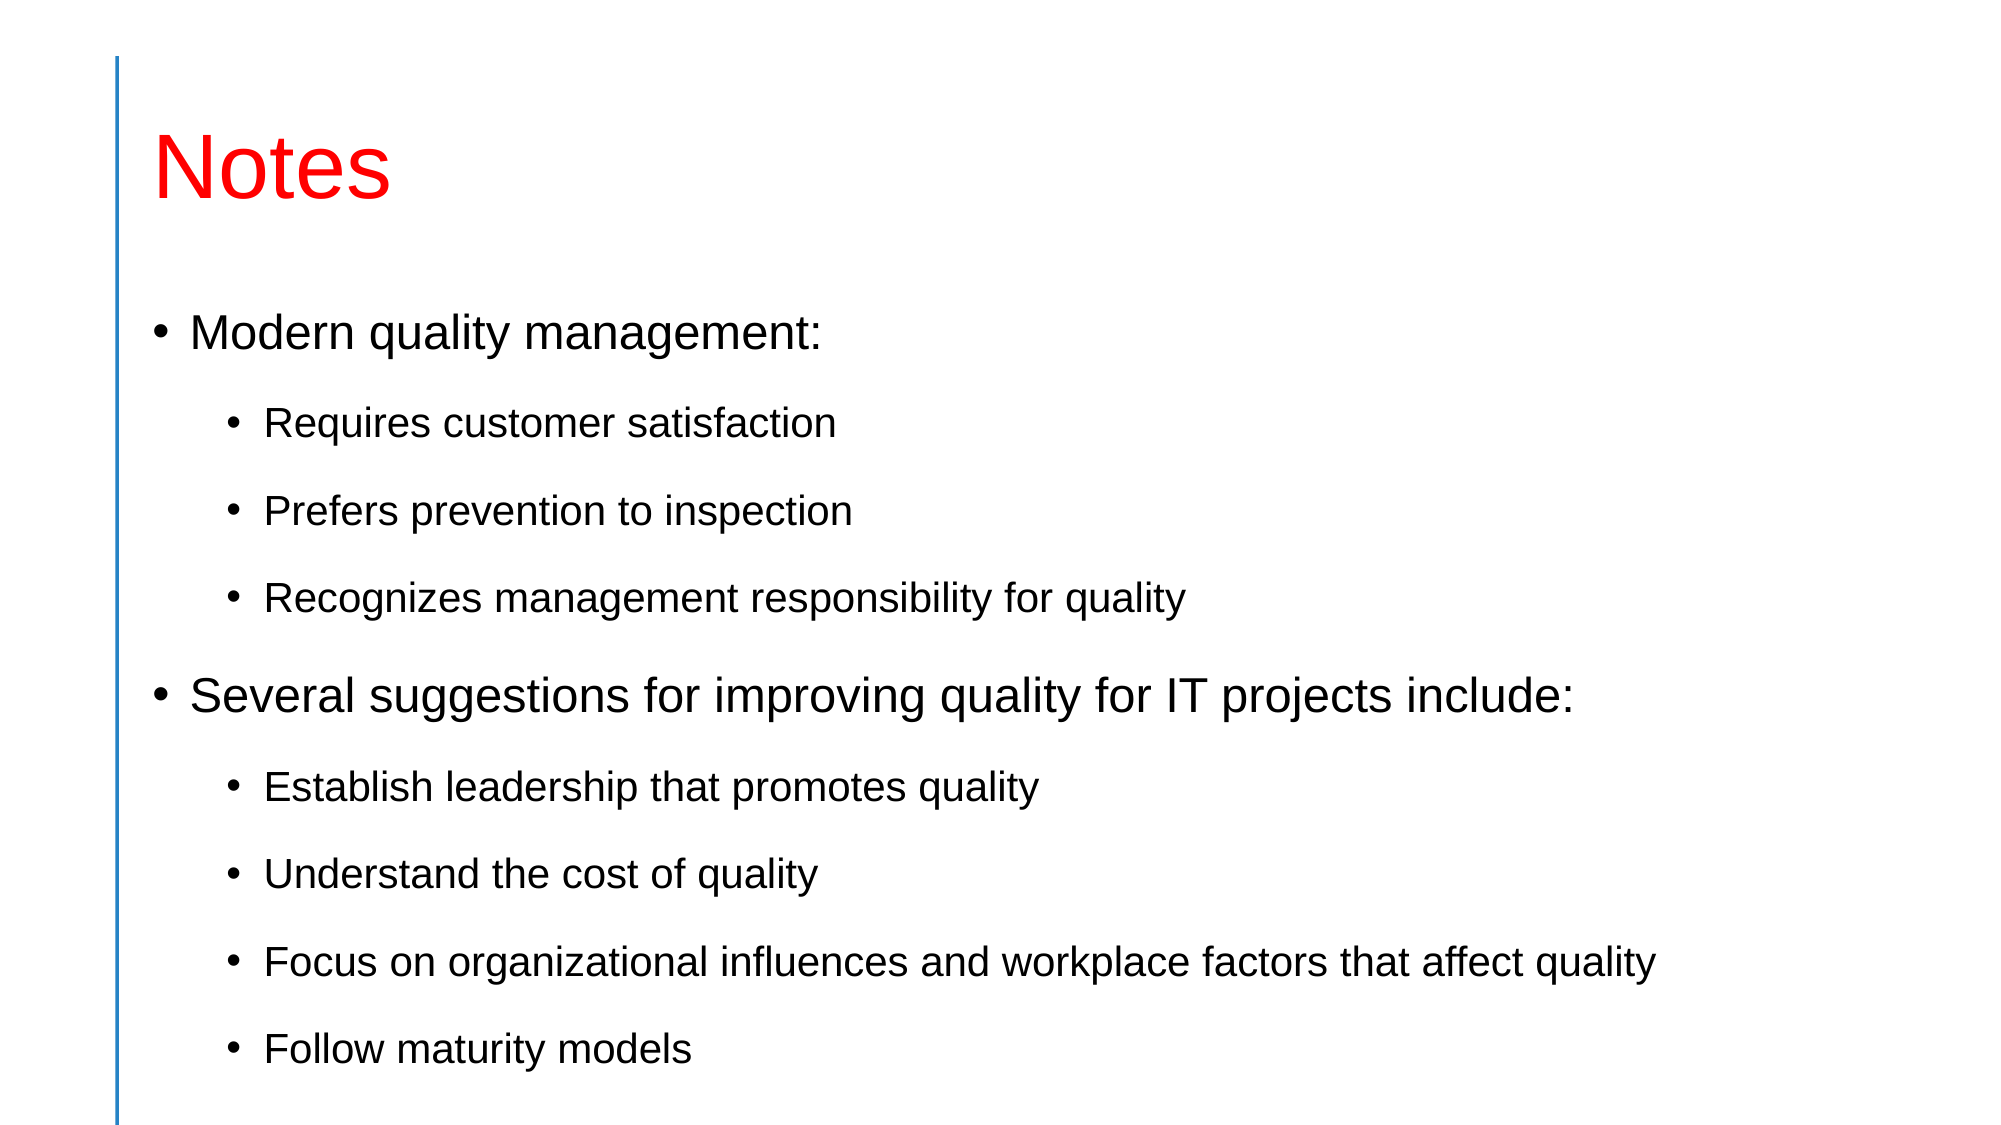

# Notes
Modern quality management:
Requires customer satisfaction
Prefers prevention to inspection
Recognizes management responsibility for quality
Several suggestions for improving quality for IT projects include:
Establish leadership that promotes quality
Understand the cost of quality
Focus on organizational influences and workplace factors that affect quality
Follow maturity models